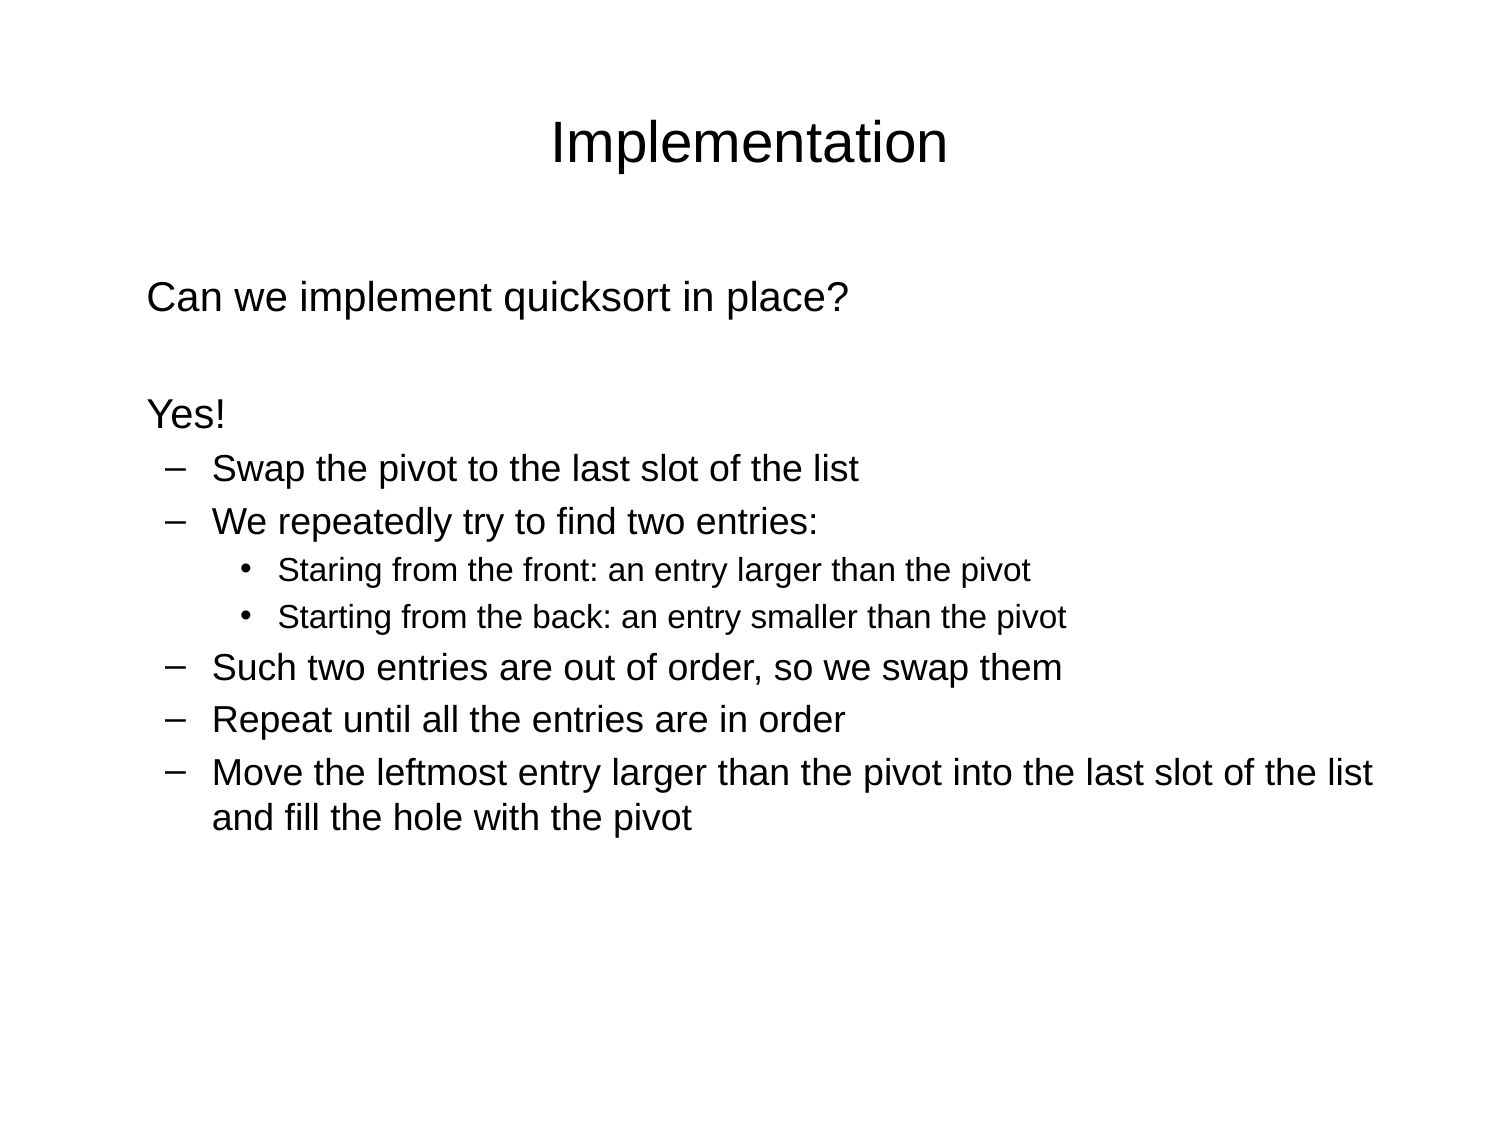

# Implementation
	Can we implement quicksort in place?

	Yes!
Swap the pivot to the last slot of the list
We repeatedly try to find two entries:
Staring from the front: an entry larger than the pivot
Starting from the back: an entry smaller than the pivot
Such two entries are out of order, so we swap them
Repeat until all the entries are in order
Move the leftmost entry larger than the pivot into the last slot of the list and fill the hole with the pivot